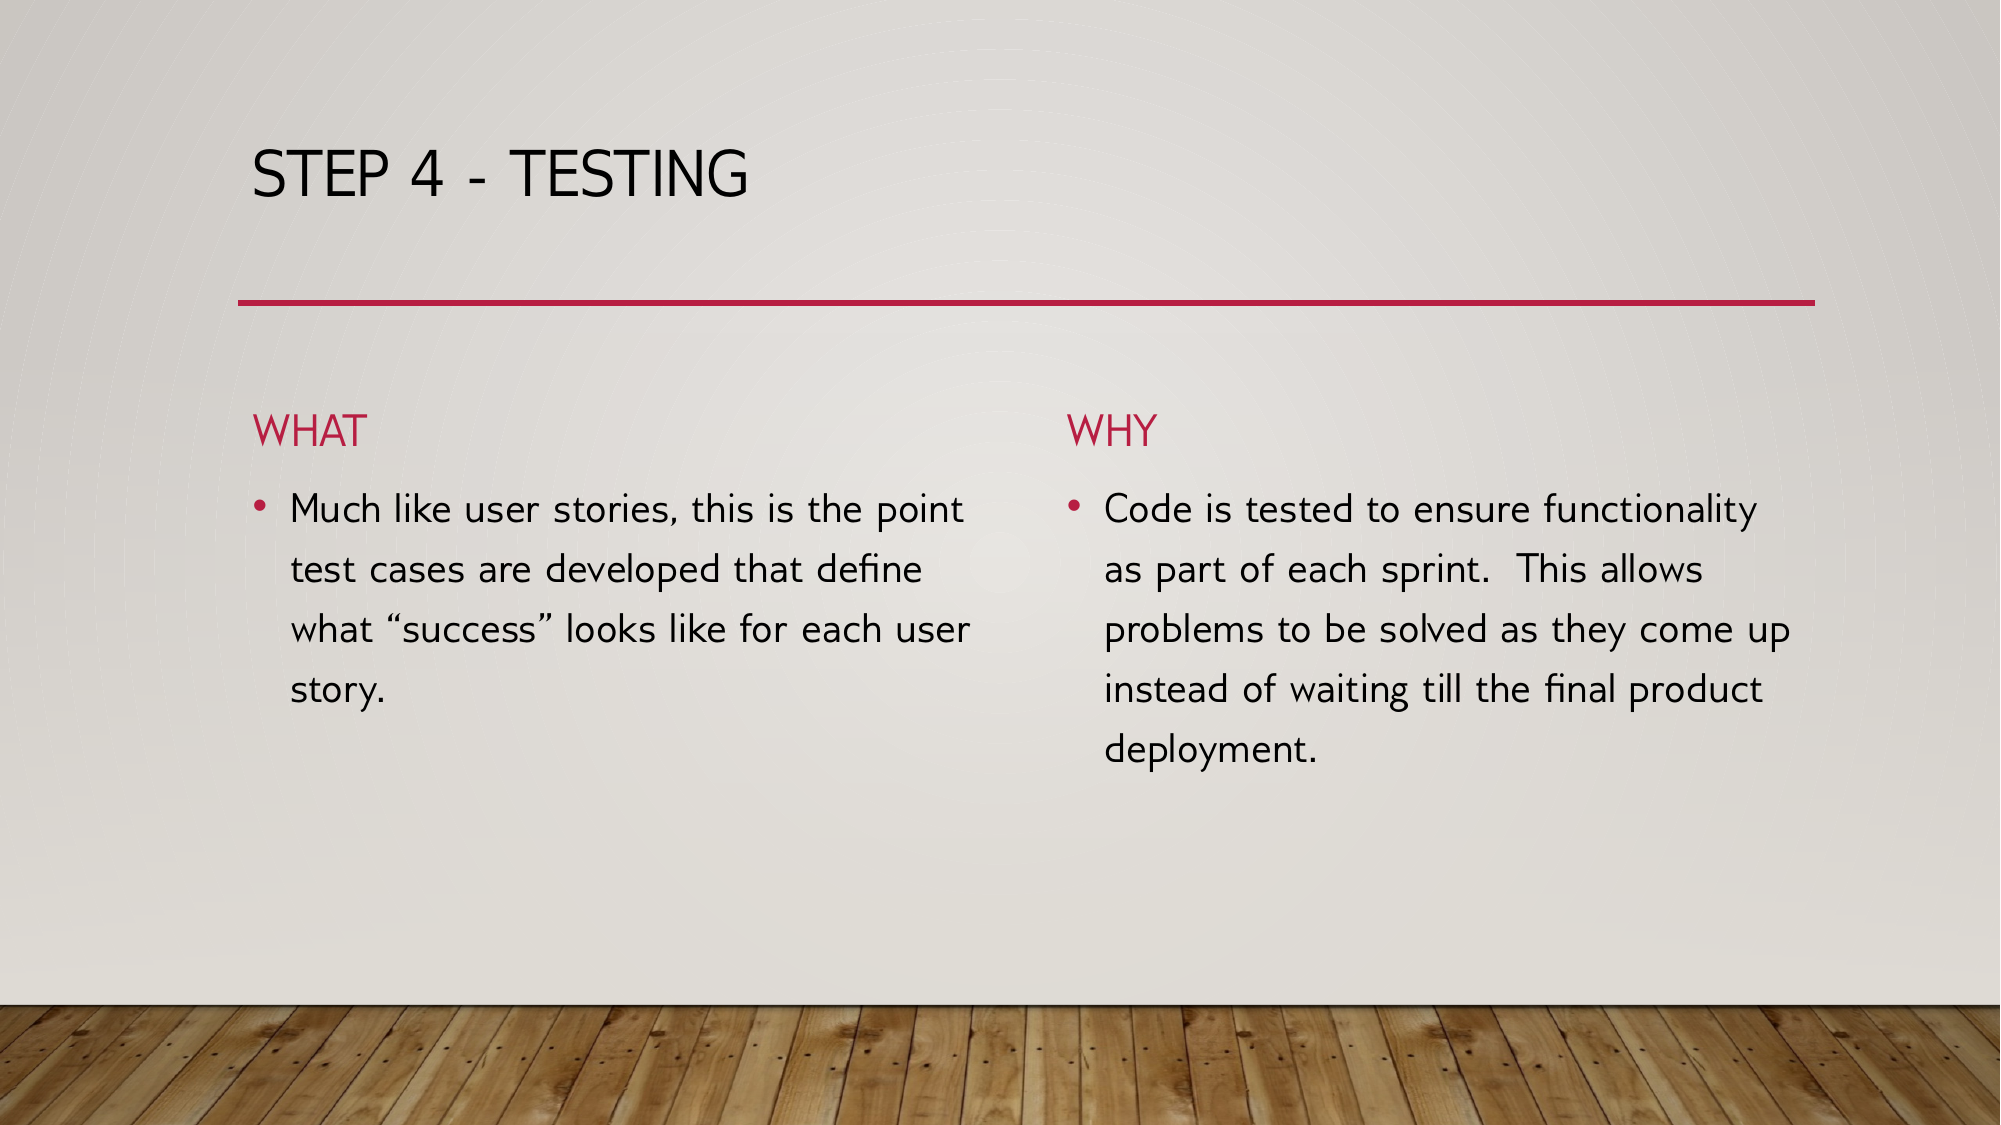

# Step 4 - testing
what
why
Code is tested to ensure functionality as part of each sprint.  This allows problems to be solved as they come up instead of waiting till the final product deployment.
Much like user stories, this is the point test cases are developed that define what “success” looks like for each user story.